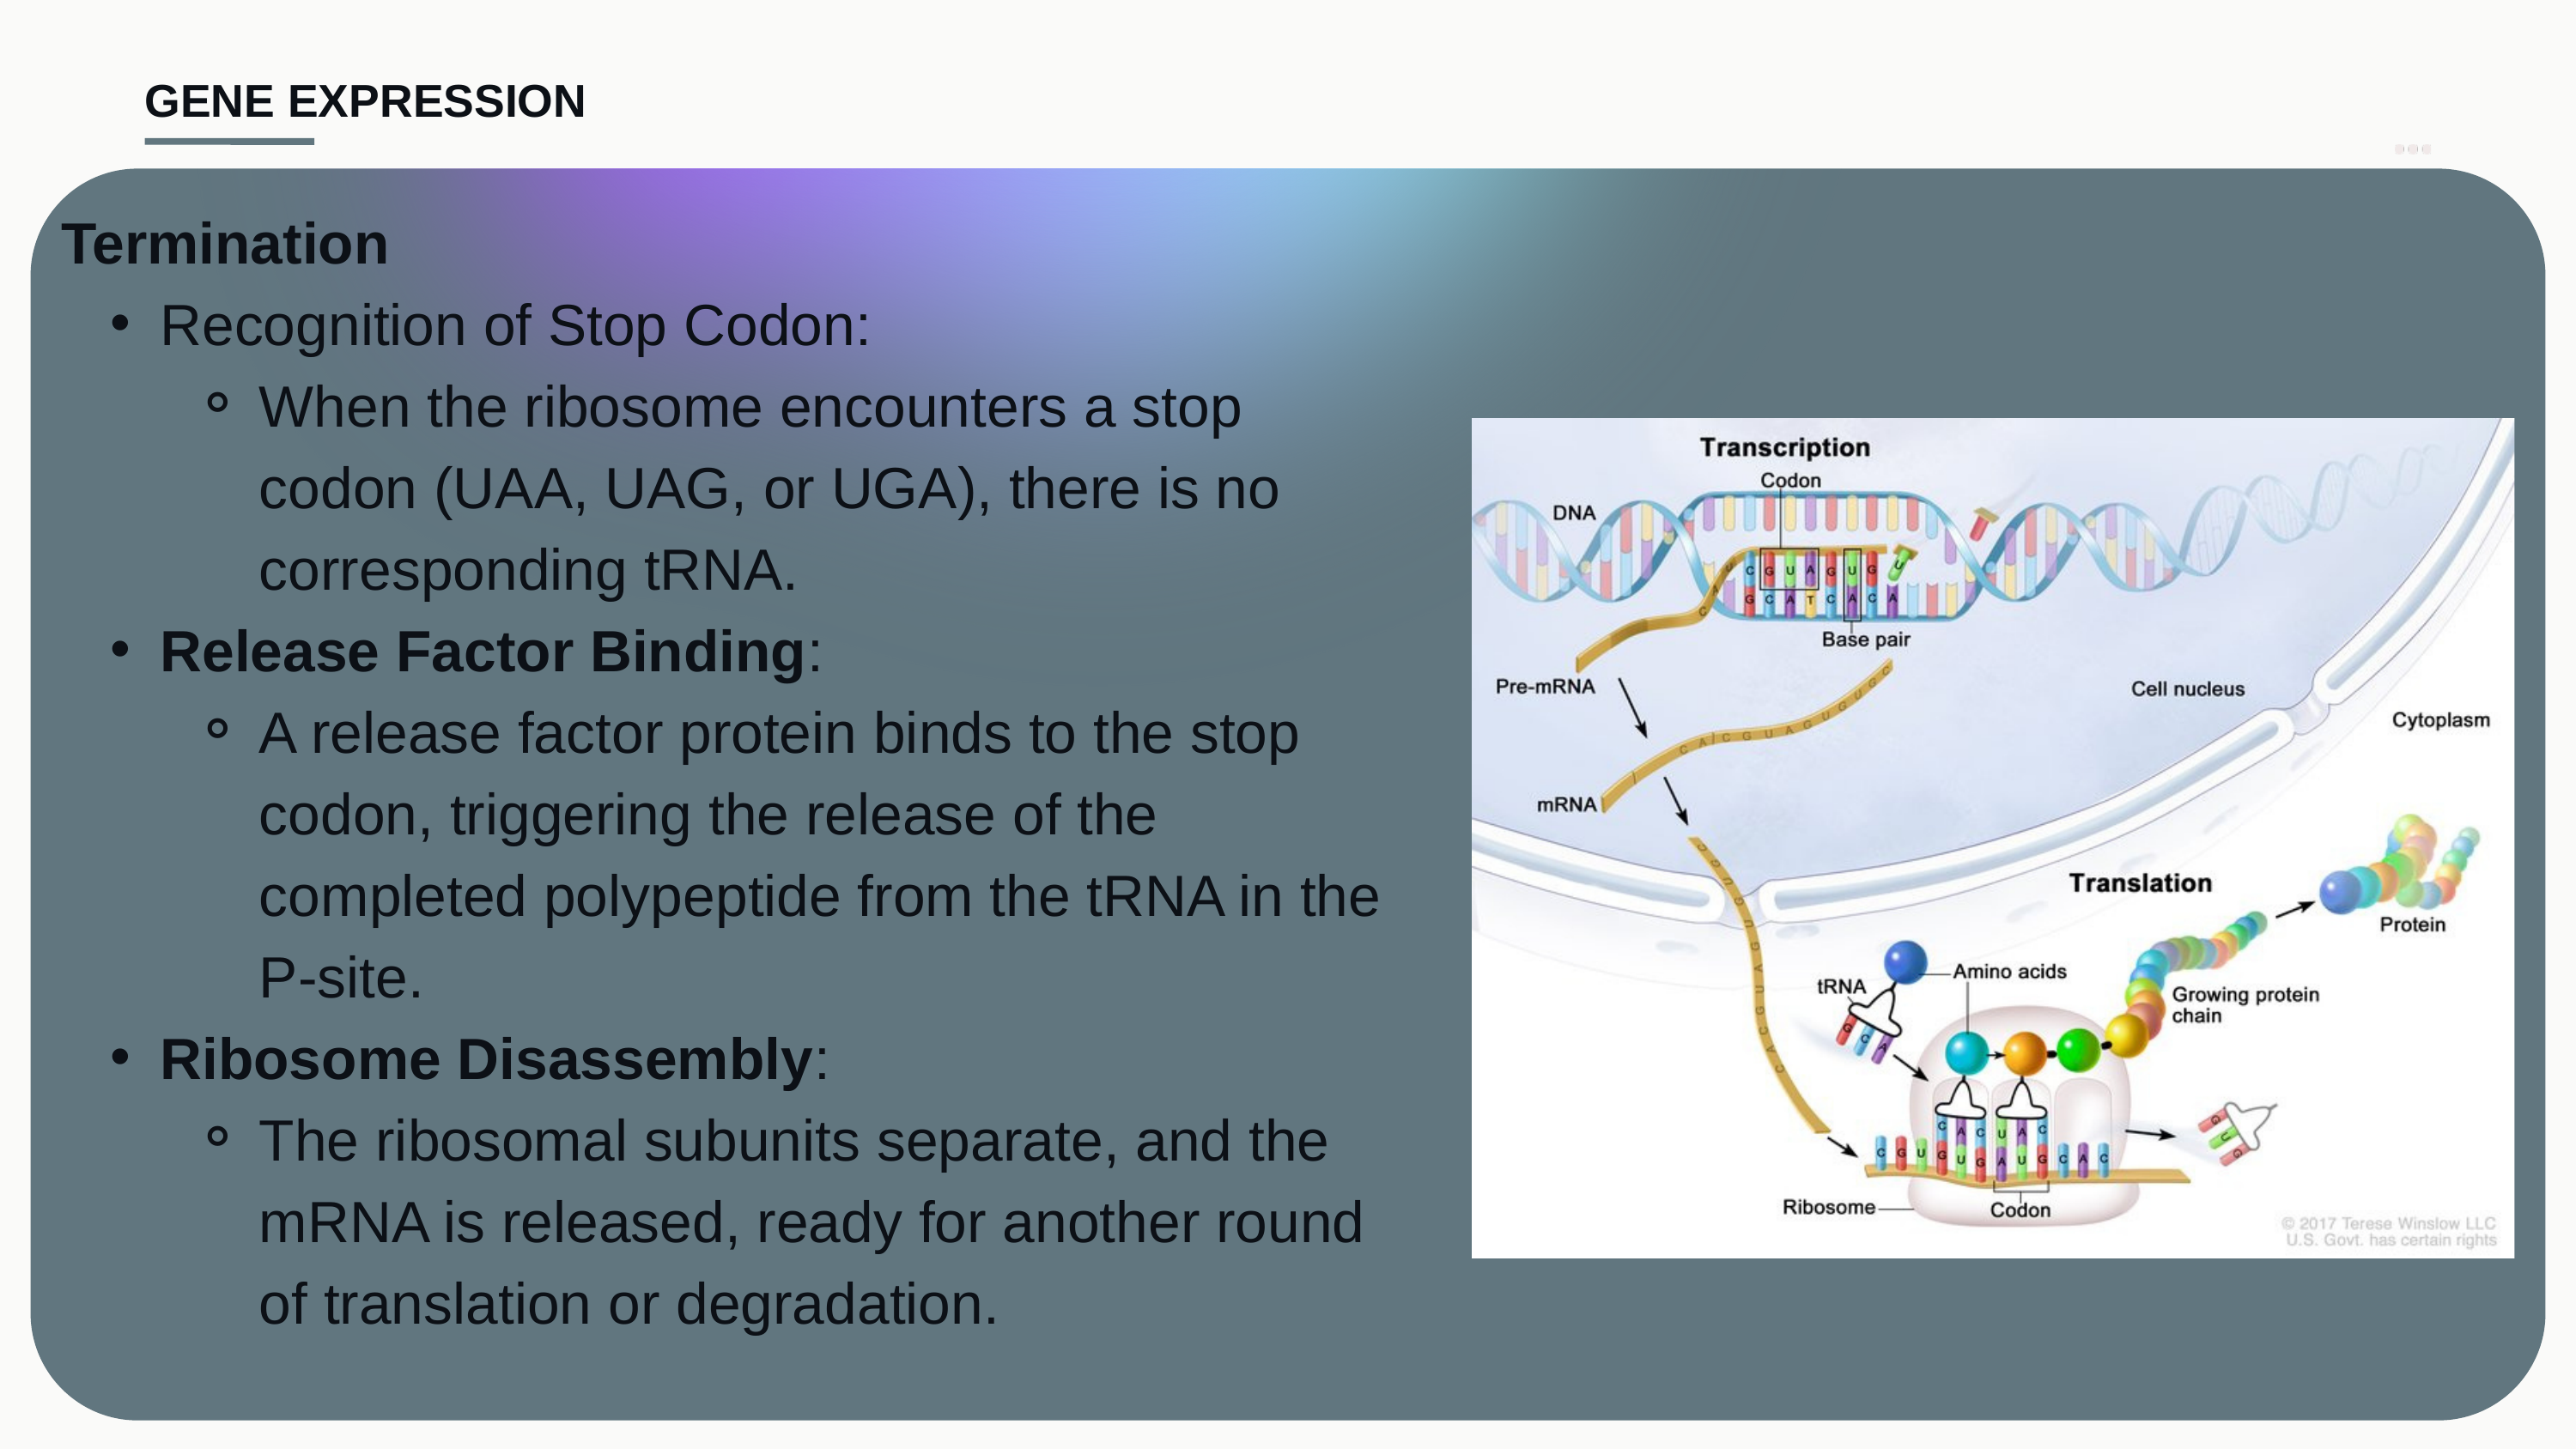

GENE EXPRESSION

Termination
Recognition of Stop Codon:
When the ribosome encounters a stop codon (UAA, UAG, or UGA), there is no corresponding tRNA.
Release Factor Binding:
A release factor protein binds to the stop codon, triggering the release of the completed polypeptide from the tRNA in the P-site.
Ribosome Disassembly:
The ribosomal subunits separate, and the mRNA is released, ready for another round of translation or degradation.